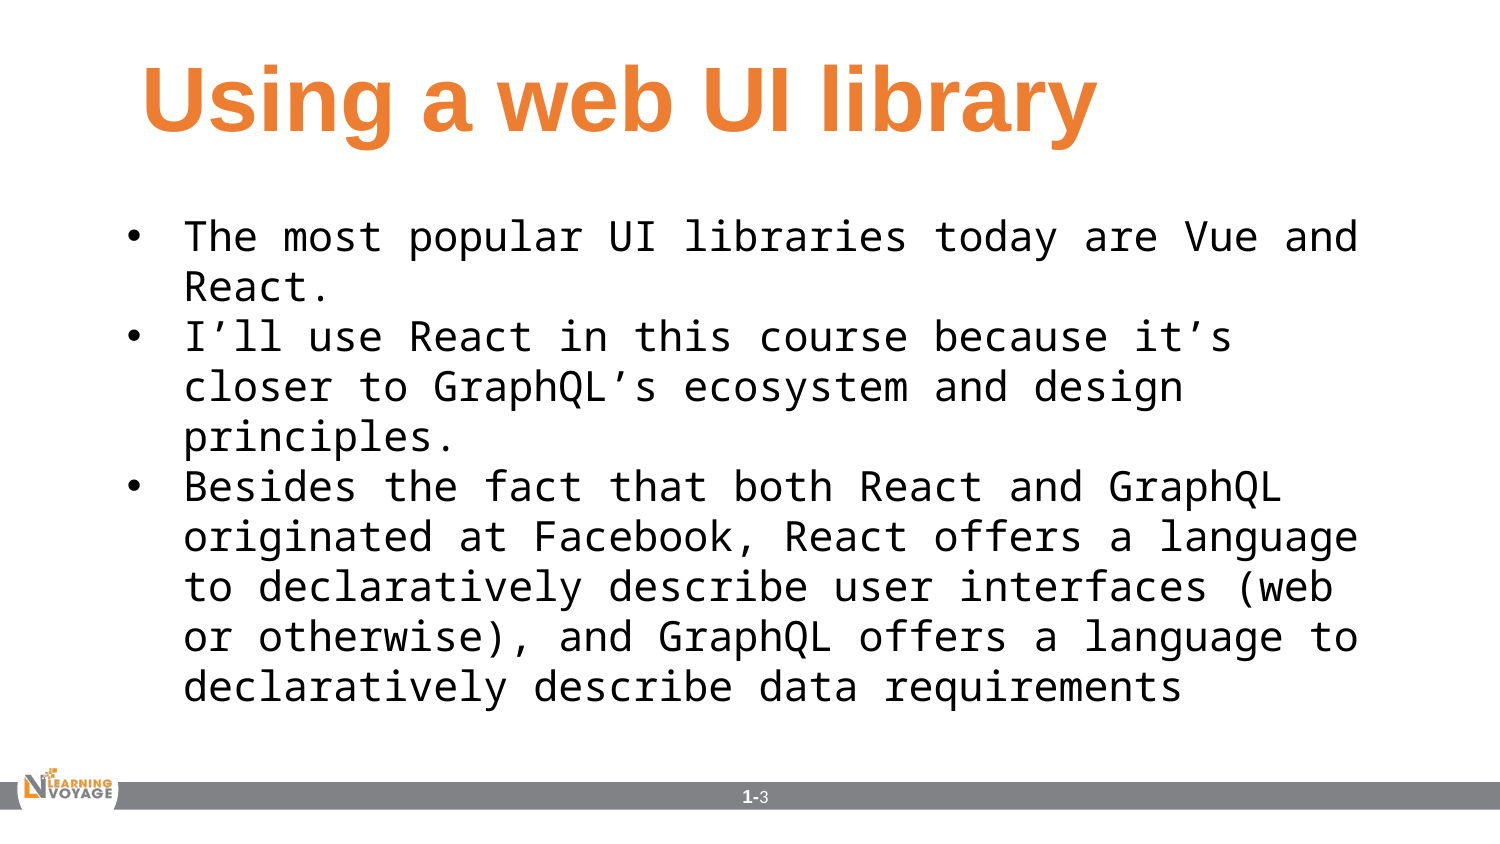

Using a web UI library
The most popular UI libraries today are Vue and React.
I’ll use React in this course because it’s closer to GraphQL’s ecosystem and design principles.
Besides the fact that both React and GraphQL originated at Facebook, React offers a language to declaratively describe user interfaces (web or otherwise), and GraphQL offers a language to declaratively describe data requirements
1-3